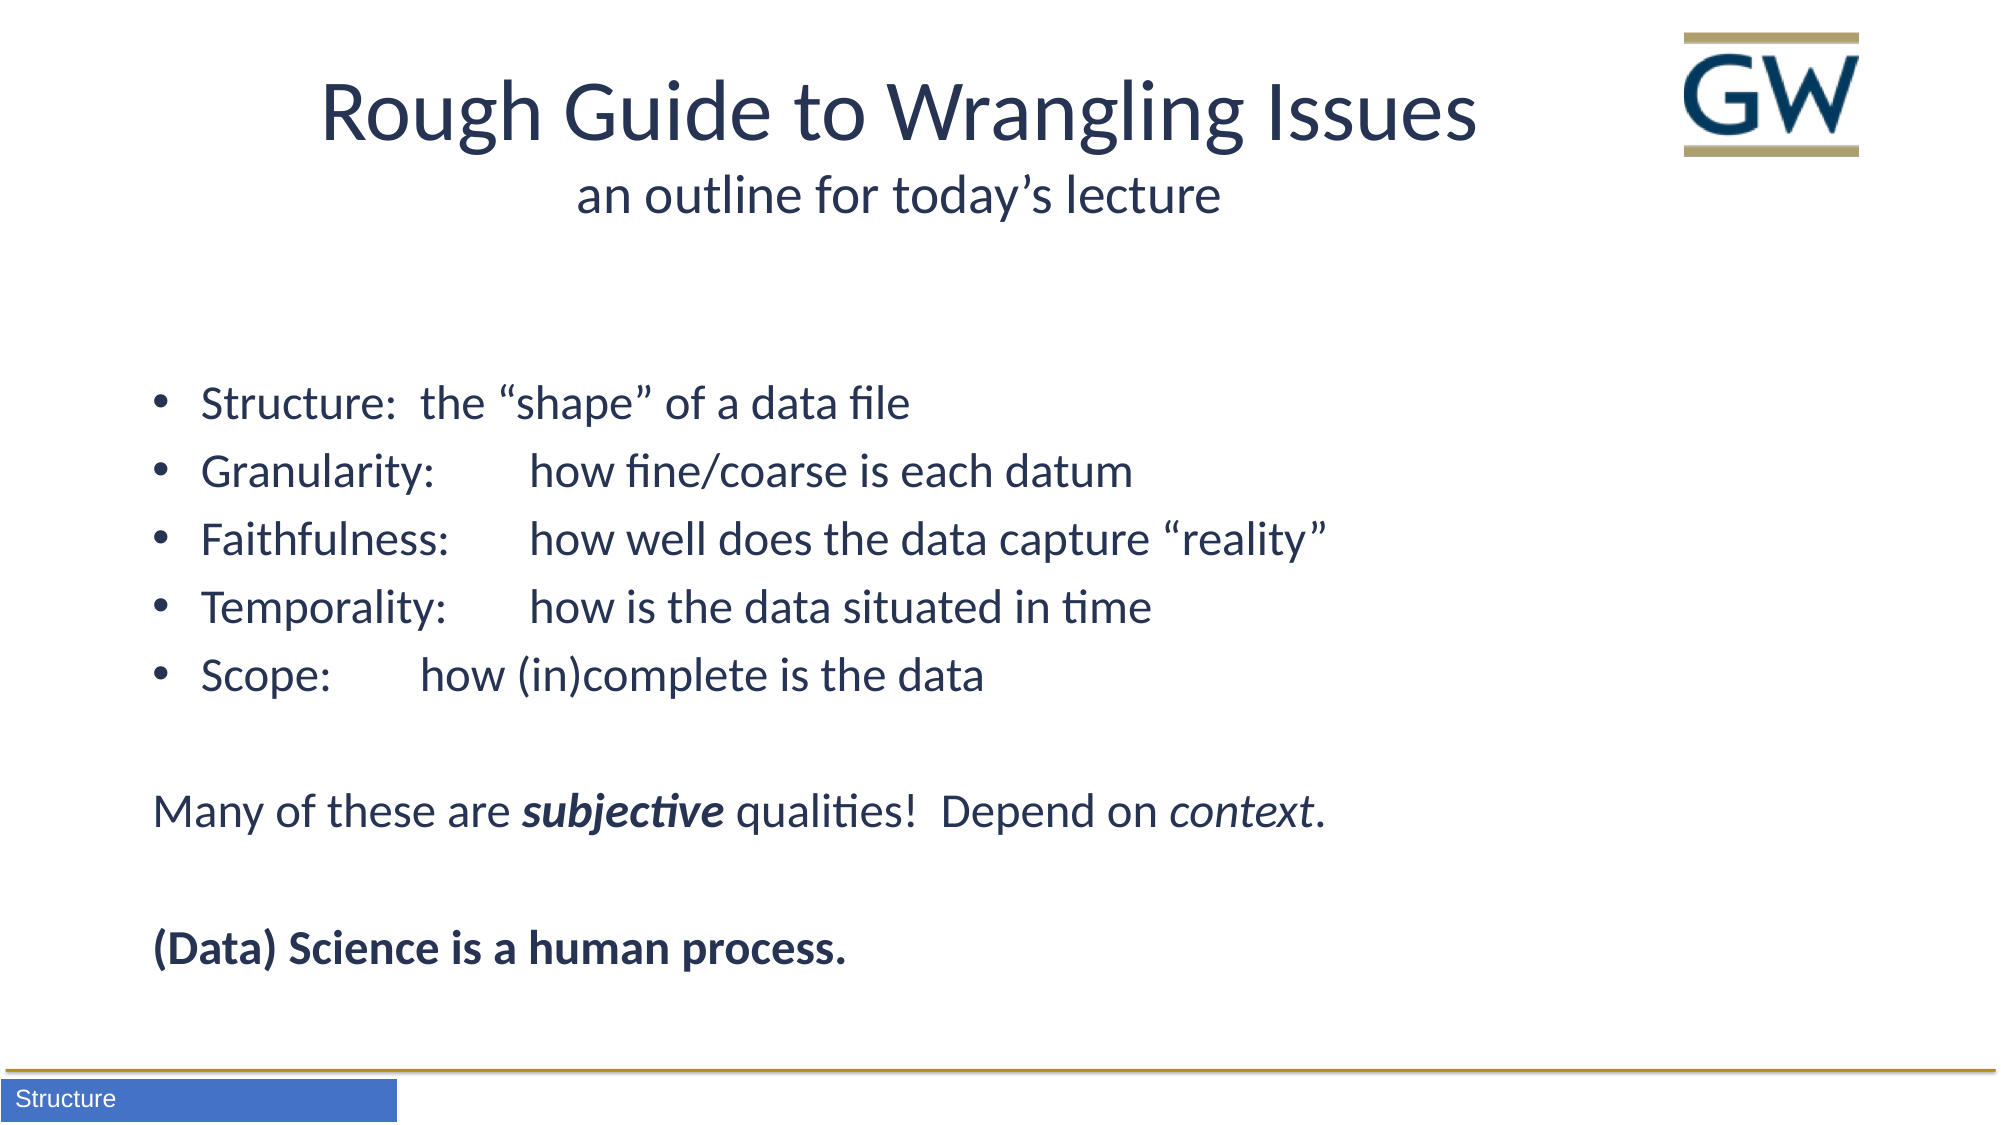

# Rough Guide to Wrangling Issues an outline for today’s lecture
Structure: 		the “shape” of a data file
Granularity: 	how fine/coarse is each datum
Faithfulness:	how well does the data capture “reality”
Temporality:	how is the data situated in time
Scope:		how (in)complete is the data

Many of these are subjective qualities!  Depend on context.

(Data) Science is a human process.

| Structure | Granularity | Faithfulness | Temporality | Scope |
| --- | --- | --- | --- | --- |